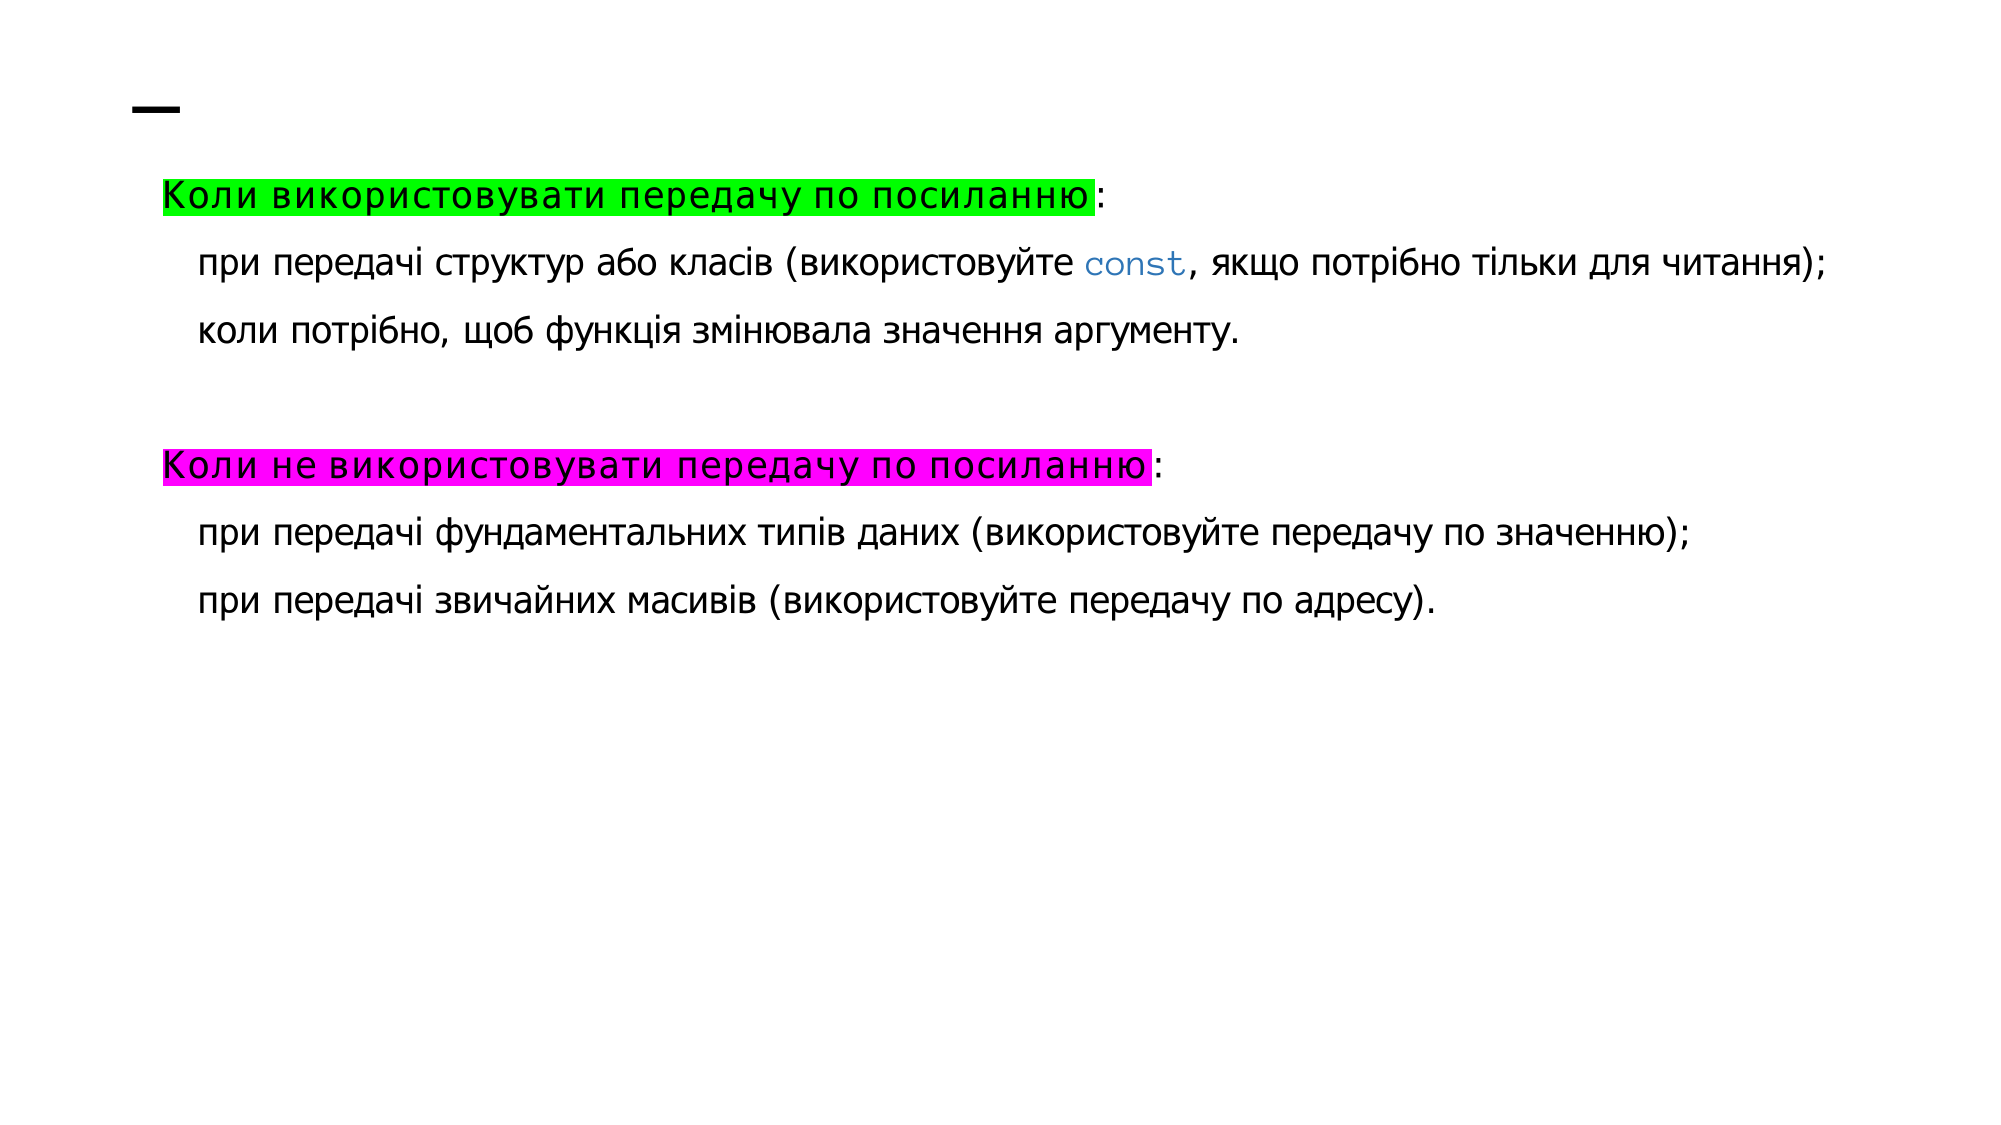

# _
Коли використовувати передачу по посиланню:
   при передачі структур або класів (використовуйте const, якщо потрібно тільки для читання);
   коли потрібно, щоб функція змінювала значення аргументу.

Коли не використовувати передачу по посиланню:
   при передачі фундаментальних типів даних (використовуйте передачу по значенню);
   при передачі звичайних масивів (використовуйте передачу по адресу).